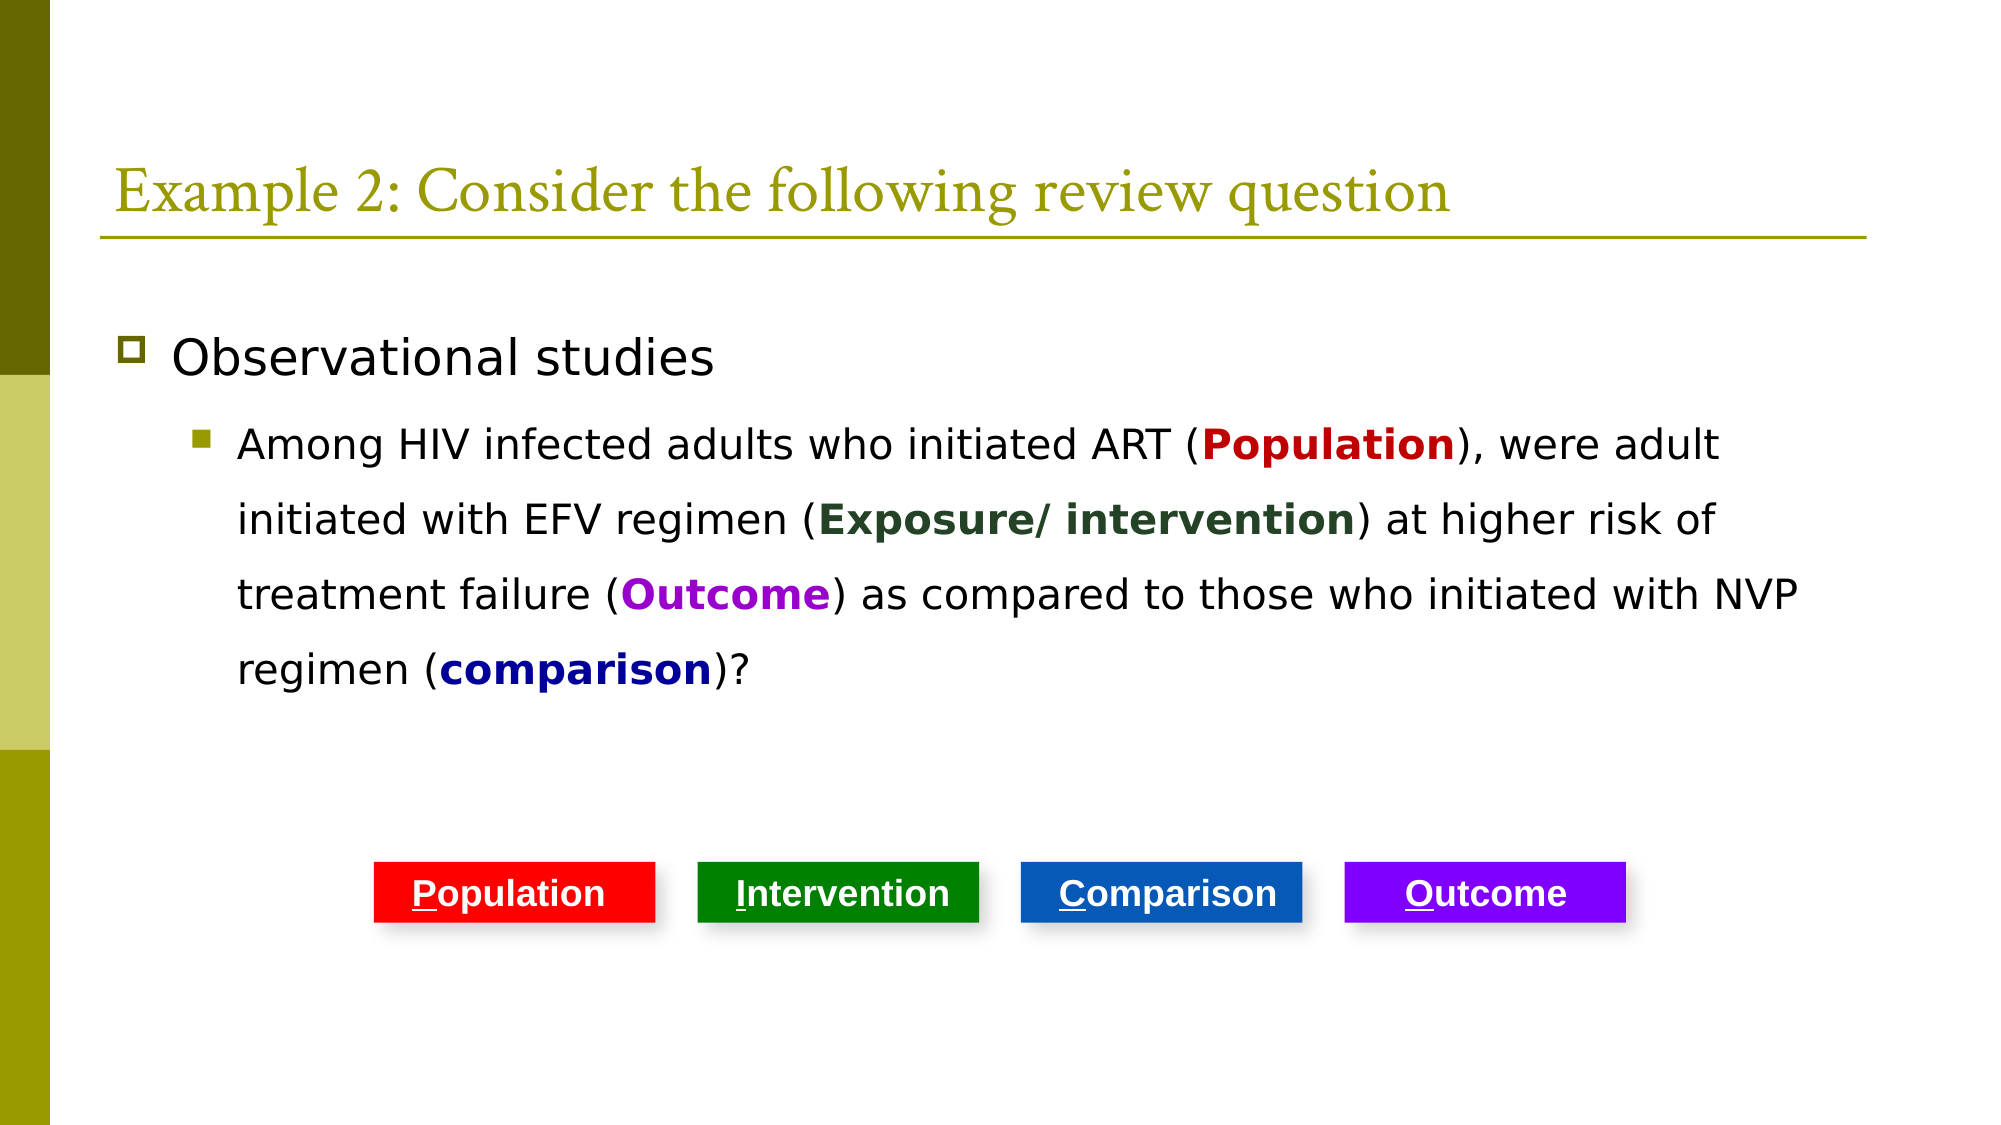

# Example 2: Consider the following review question
Observational studies
Among HIV infected adults who initiated ART (Population), were adult initiated with EFV regimen (Exposure/ intervention) at higher risk of treatment failure (Outcome) as compared to those who initiated with NVP regimen (comparison)?

Population

Intervention

Comparison

Outcome